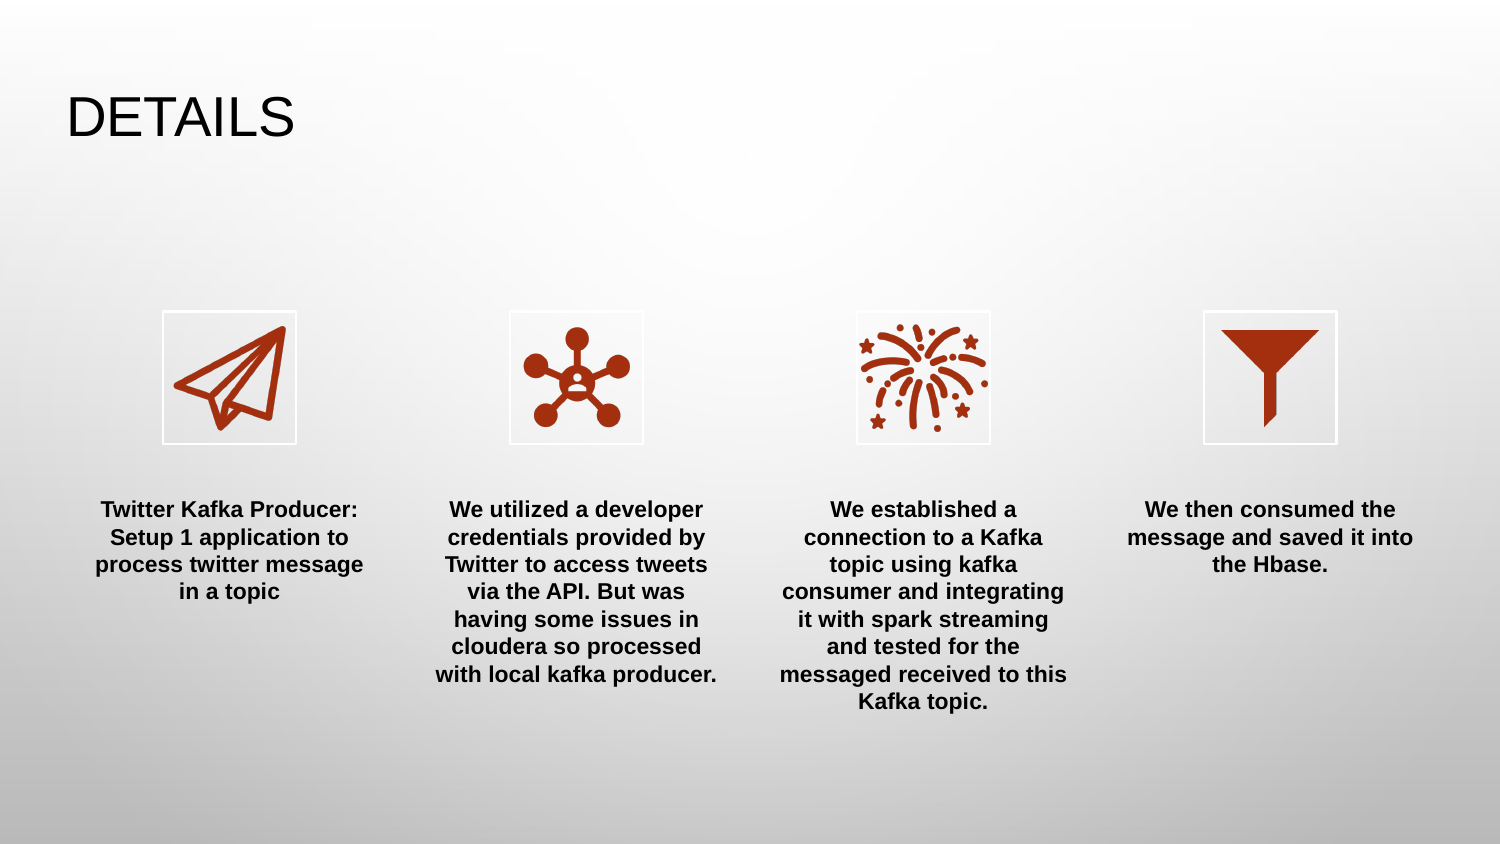

# Details
Twitter Kafka Producer: Setup 1 application to process twitter message in a topic
We utilized a developer credentials provided by Twitter to access tweets via the API. But was having some issues in cloudera so processed with local kafka producer.
We established a connection to a Kafka topic using kafka consumer and integrating it with spark streaming and tested for the messaged received to this Kafka topic.
We then consumed the message and saved it into the Hbase.